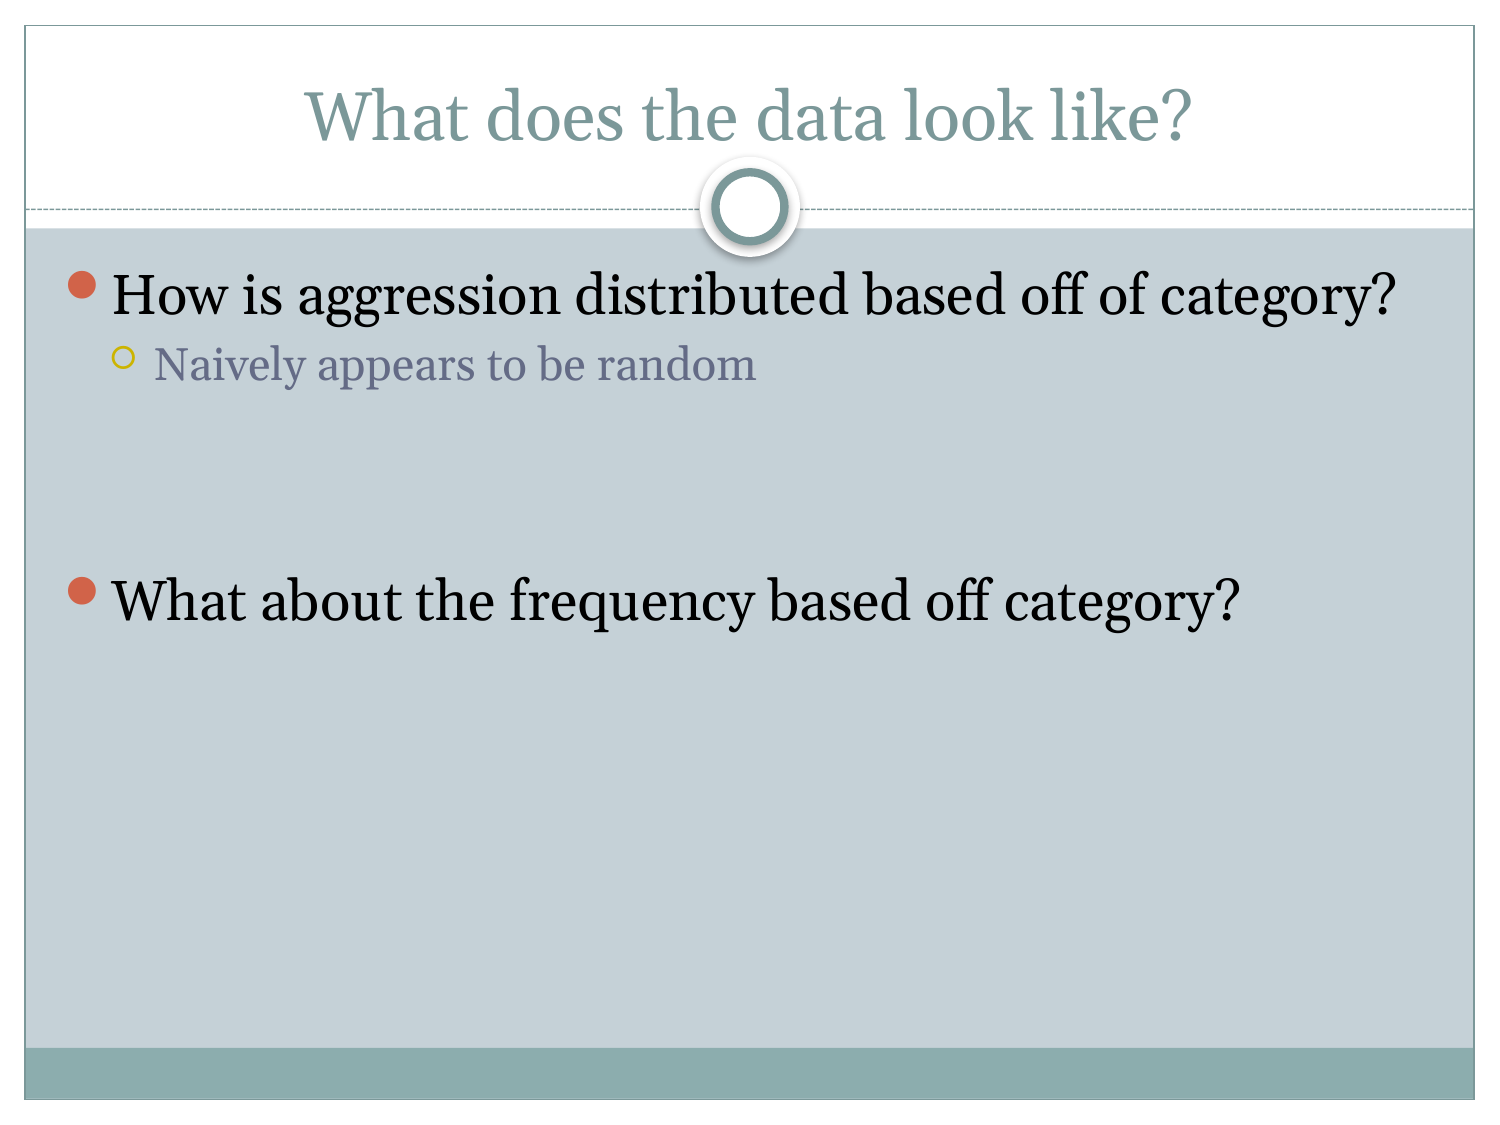

# What does the data look like?
How is aggression distributed based off of category?
Naively appears to be random

What about the frequency based off category?